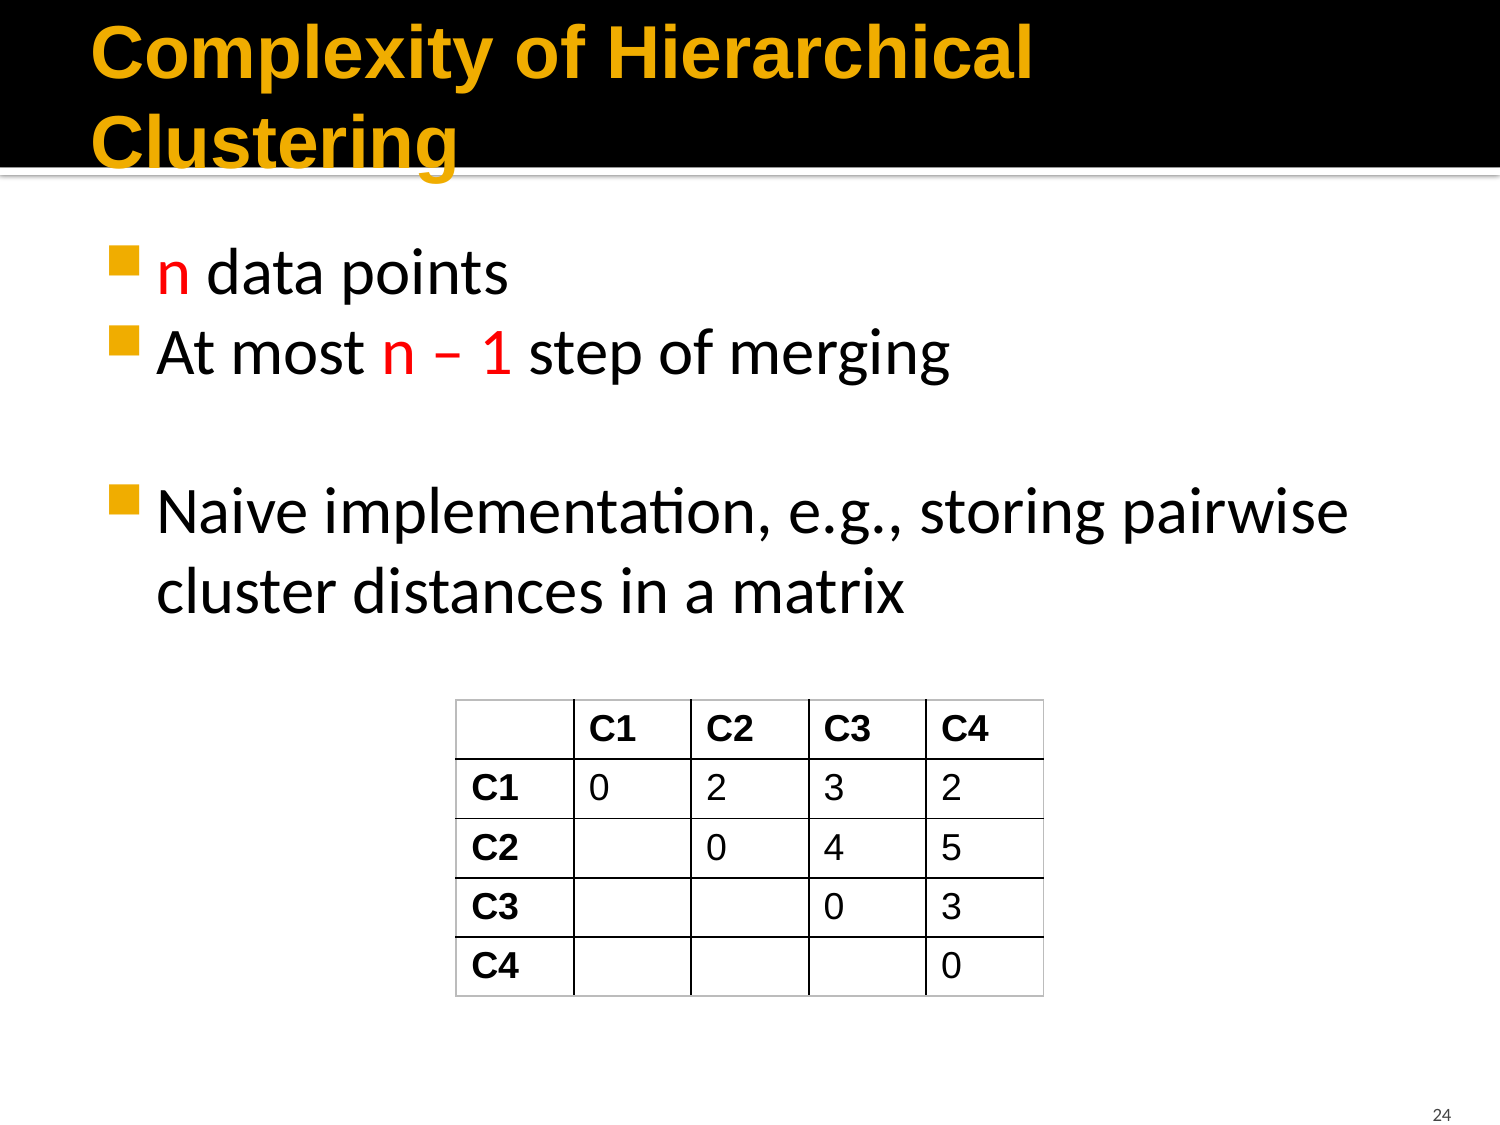

# Complexity of Hierarchical Clustering
n data points
At most n – 1 step of merging

Naive implementation, e.g., storing pairwise cluster distances in a matrix

|  | C1 | C2 | C3 | C4 |
| --- | --- | --- | --- | --- |
| C1 | 0 | 2 | 3 | 2 |
| C2 |  | 0 | 4 | 5 |
| C3 |  |  | 0 | 3 |
| C4 |  |  |  | 0 |
24